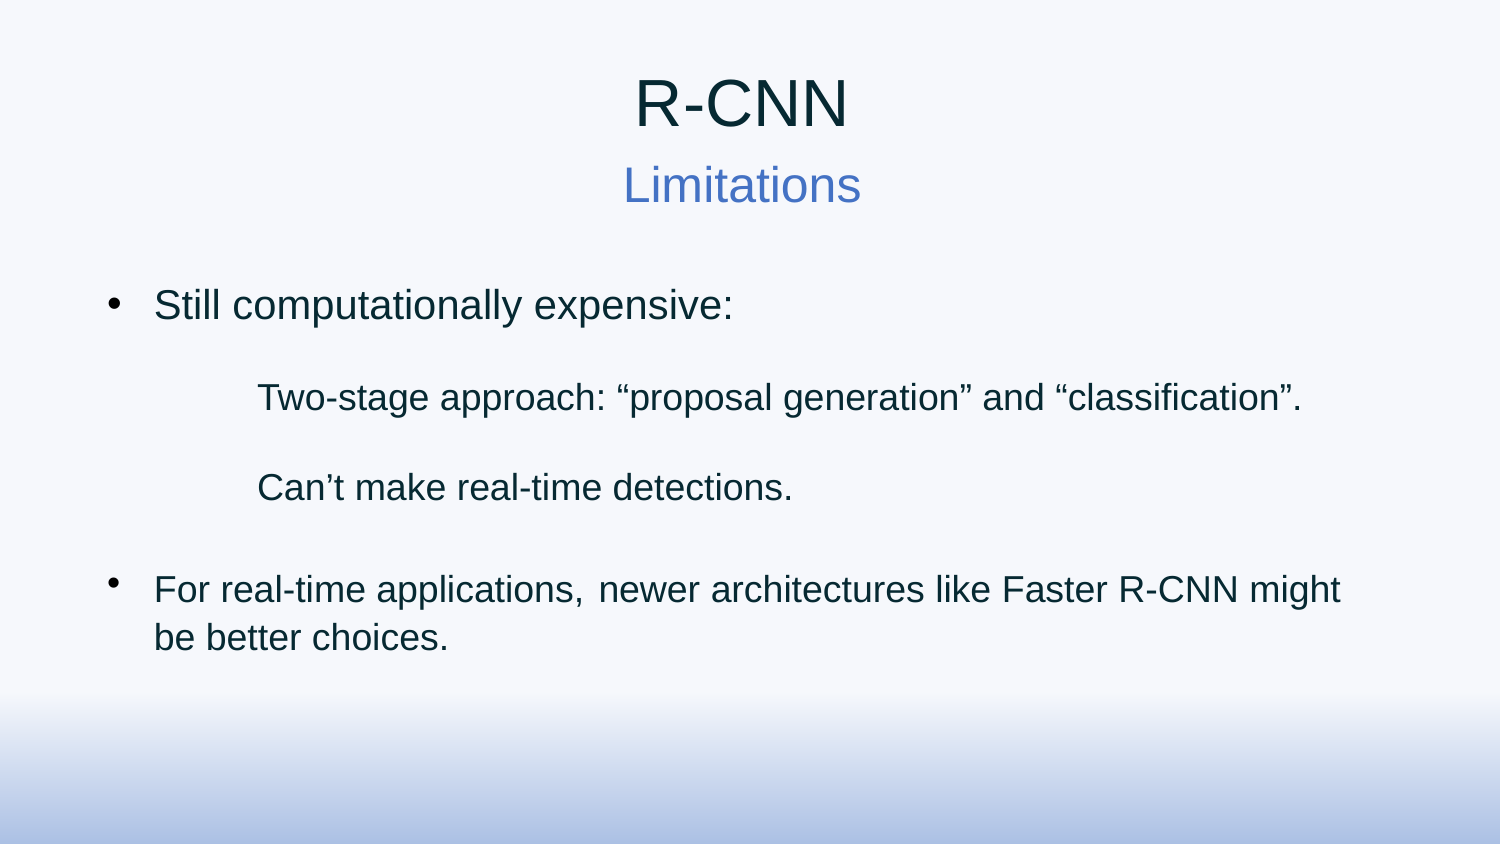

# R-CNN
Limitations
Still computationally expensive:

	Two-stage approach: “proposal generation” and “classification”.

	Can’t make real-time detections.

For real-time applications, newer architectures like Faster R-CNN might be better choices.